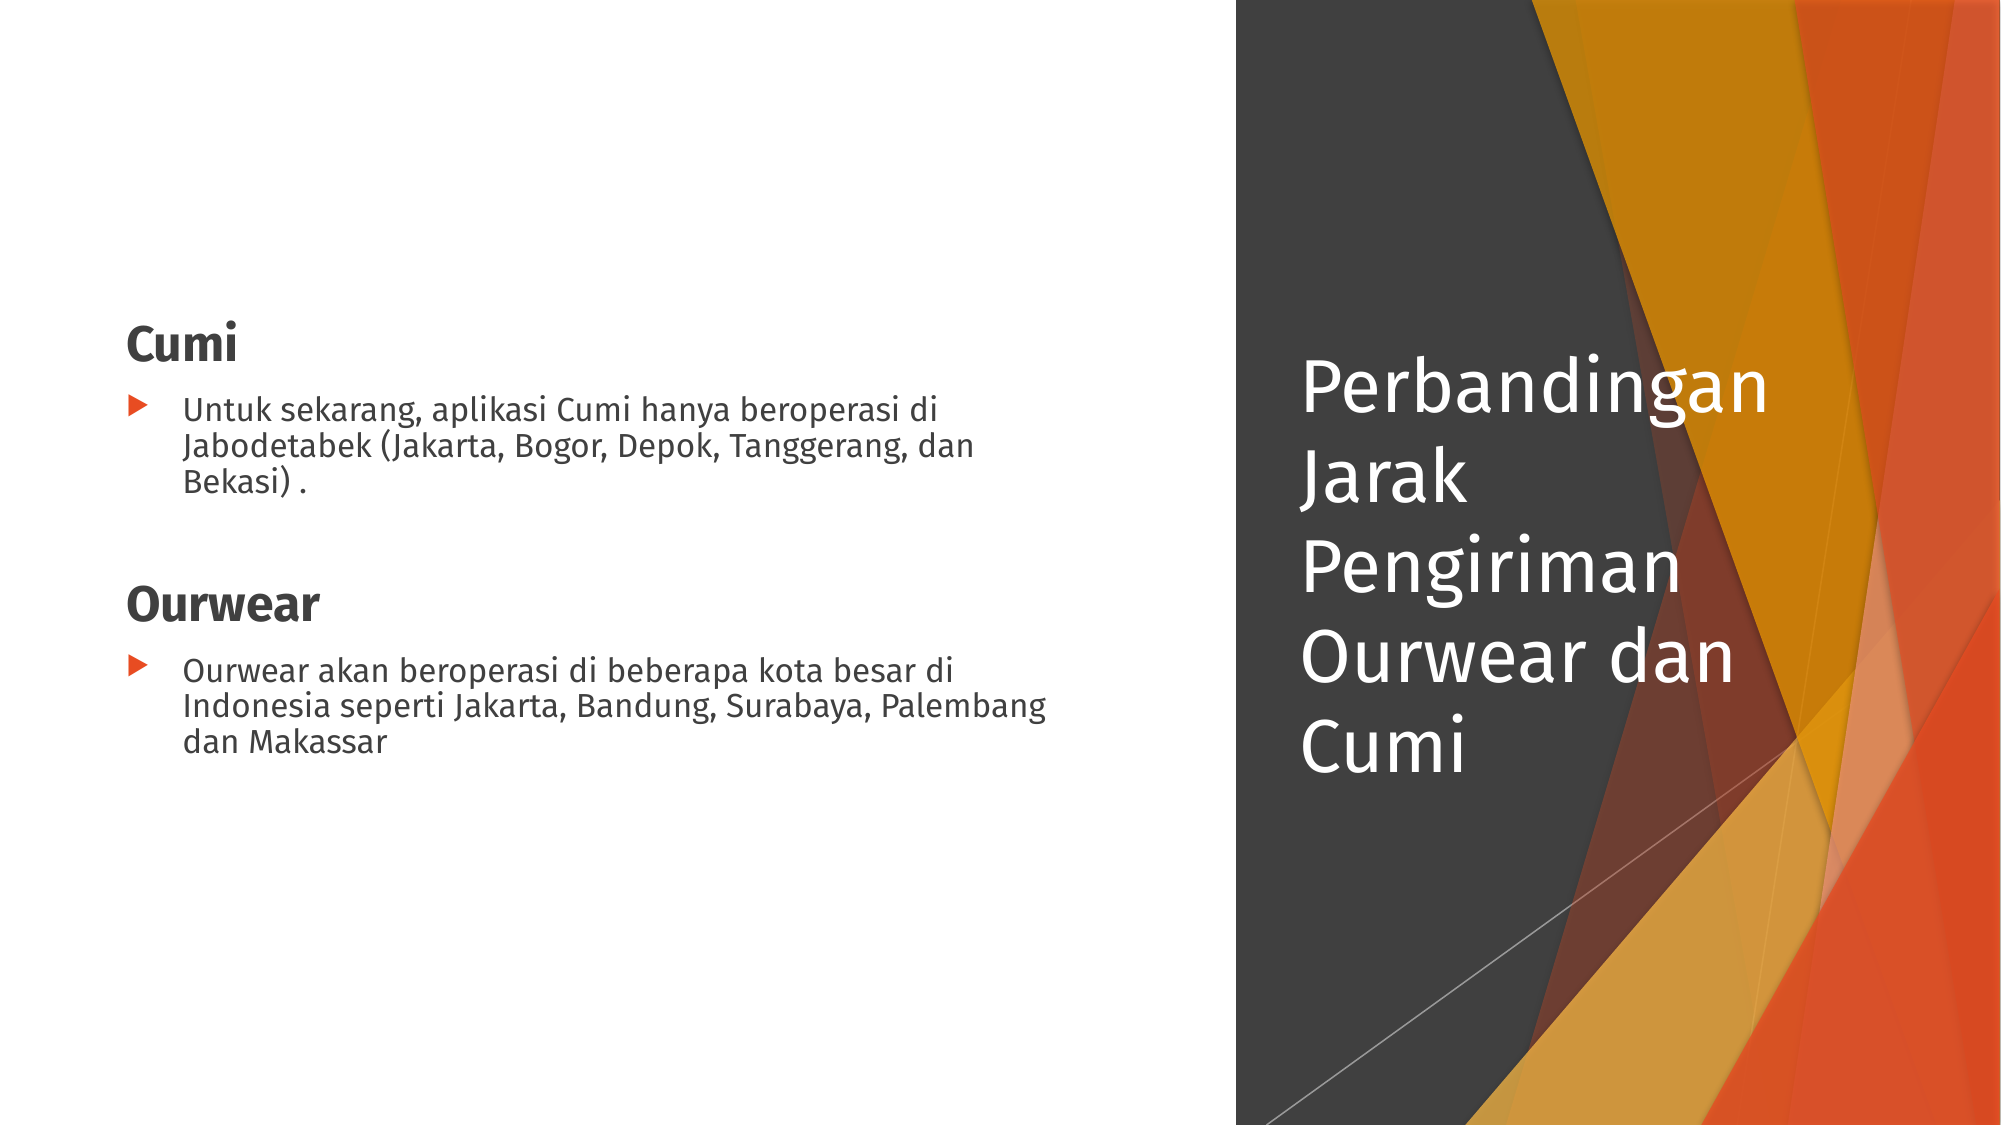

Cumi
Untuk sekarang, aplikasi Cumi hanya beroperasi di Jabodetabek (Jakarta, Bogor, Depok, Tanggerang, dan Bekasi) .

Ourwear
Ourwear akan beroperasi di beberapa kota besar di Indonesia seperti Jakarta, Bandung, Surabaya, Palembang dan Makassar

# Perbandingan Jarak Pengiriman Ourwear dan Cumi